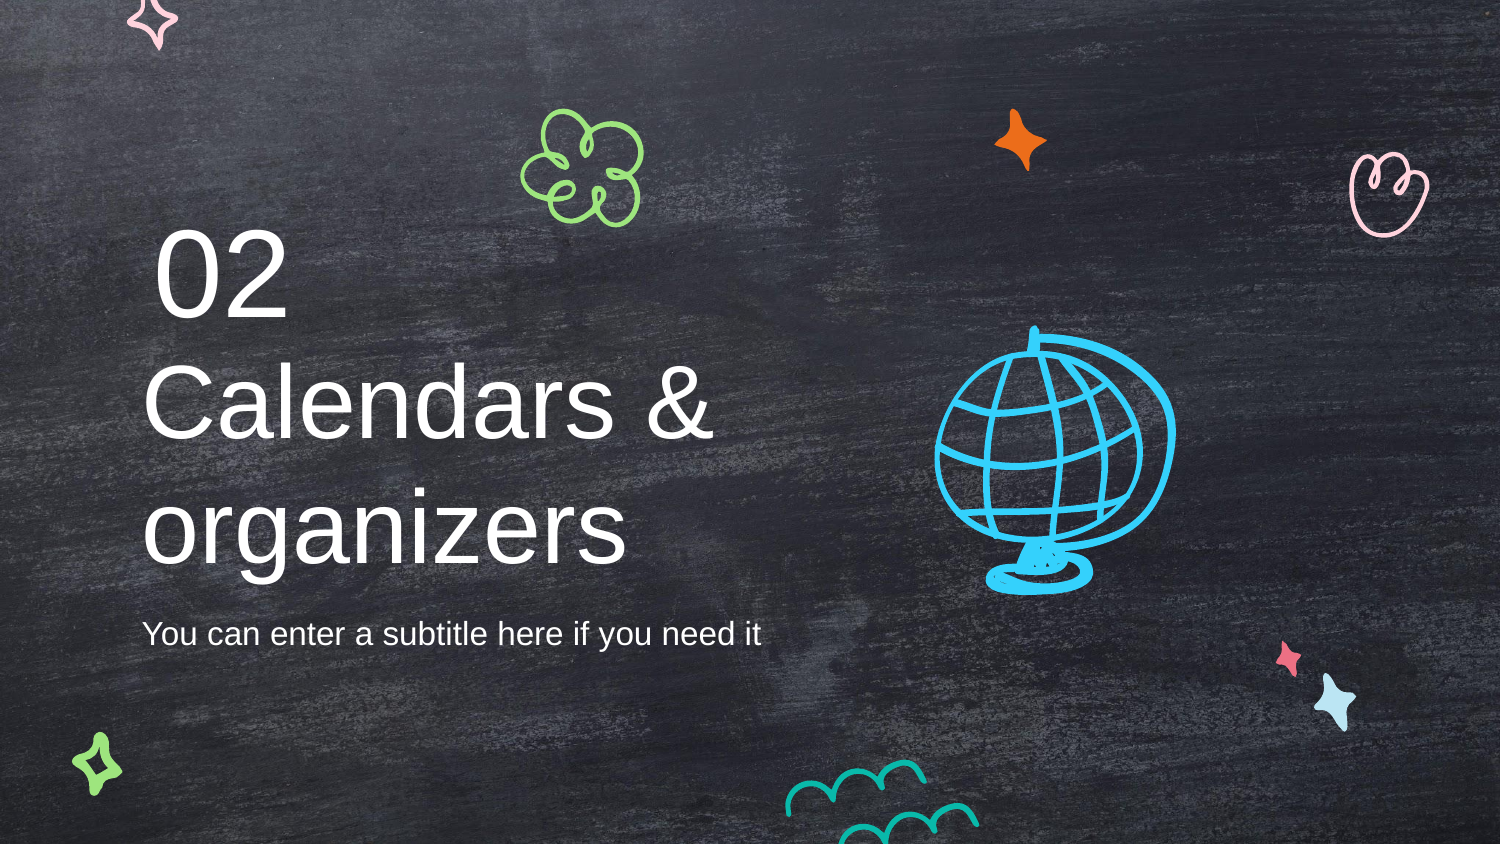

02

# Calendars & organizers
You can enter a subtitle here if you need it